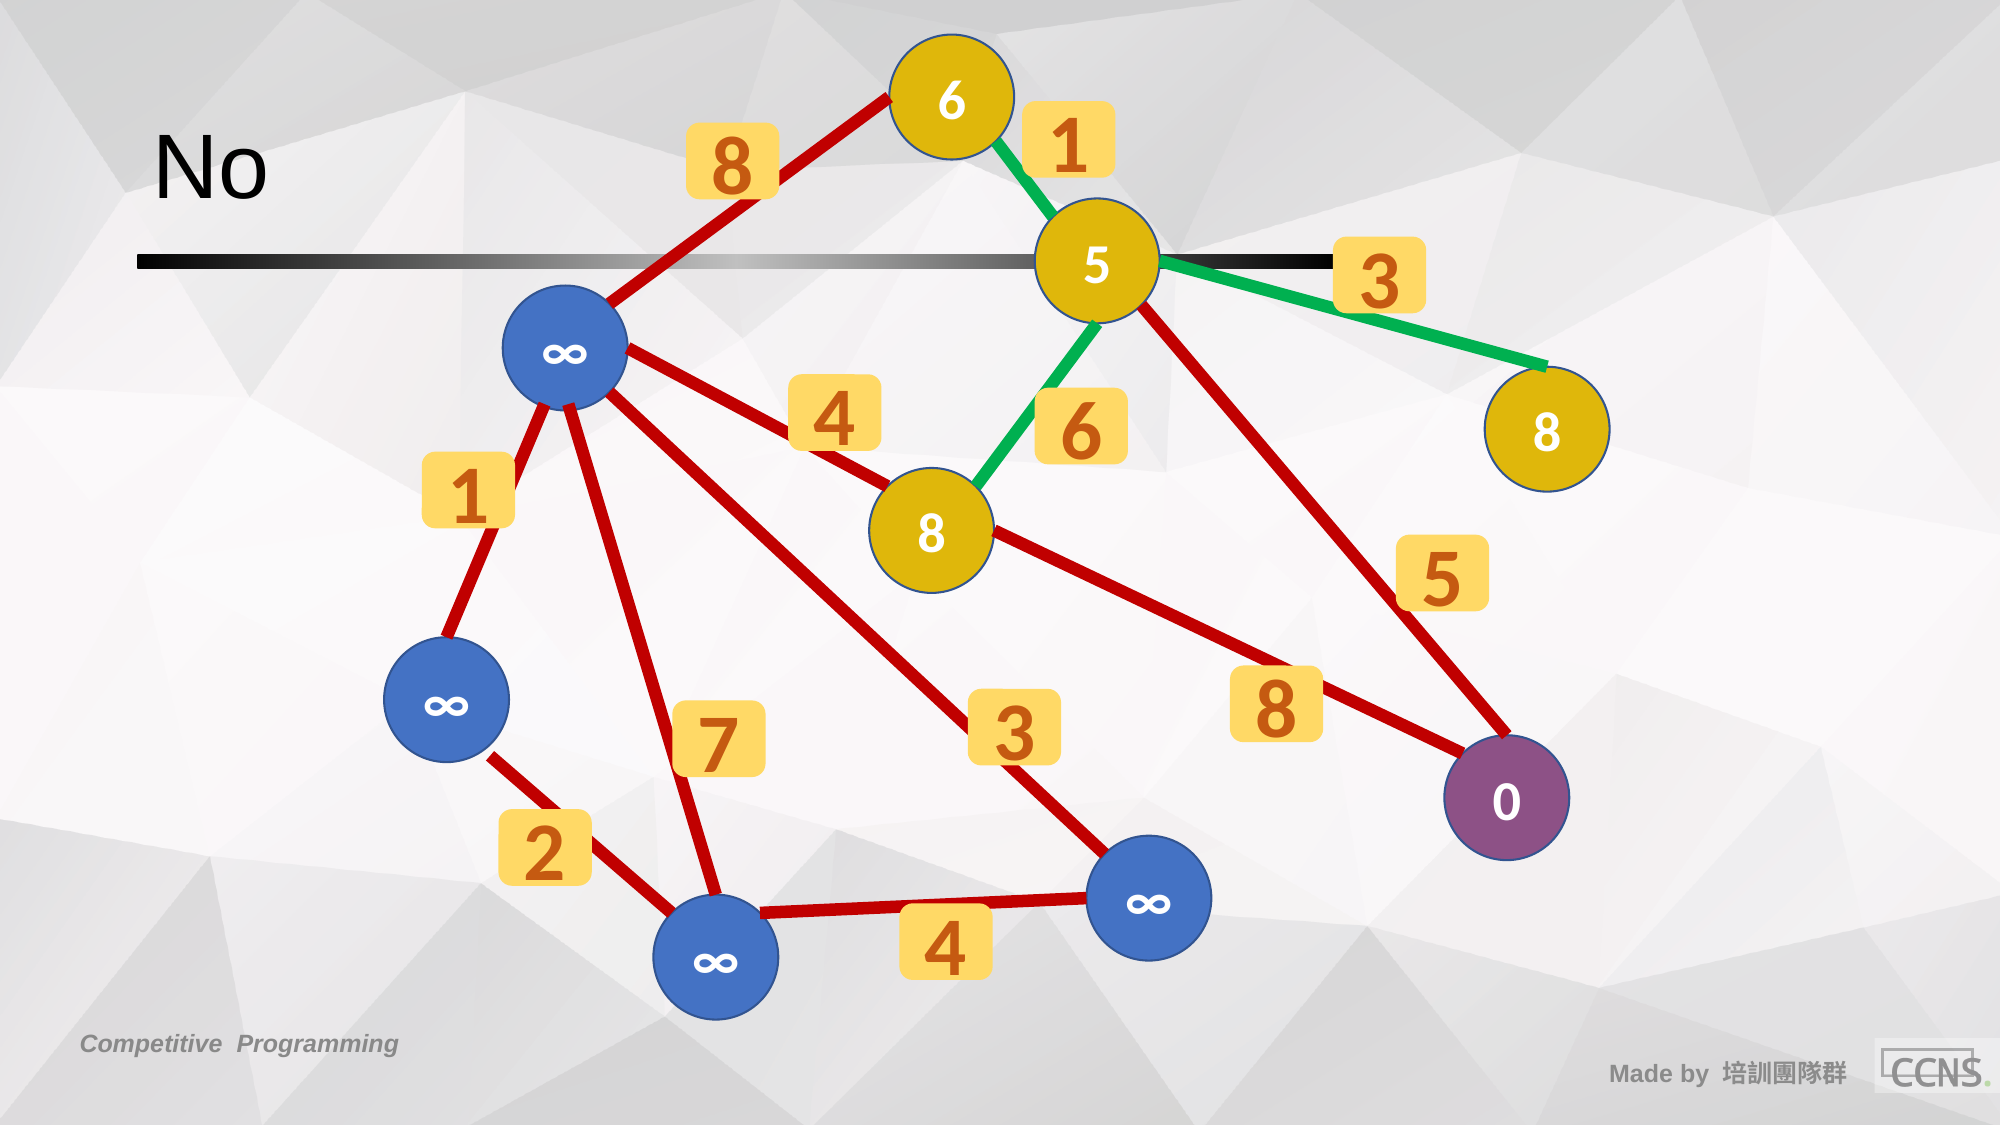

6
# No
1
8
5
3
∞

8
4
6
1
8
5
∞
8
3
7
0
2
∞
∞
4